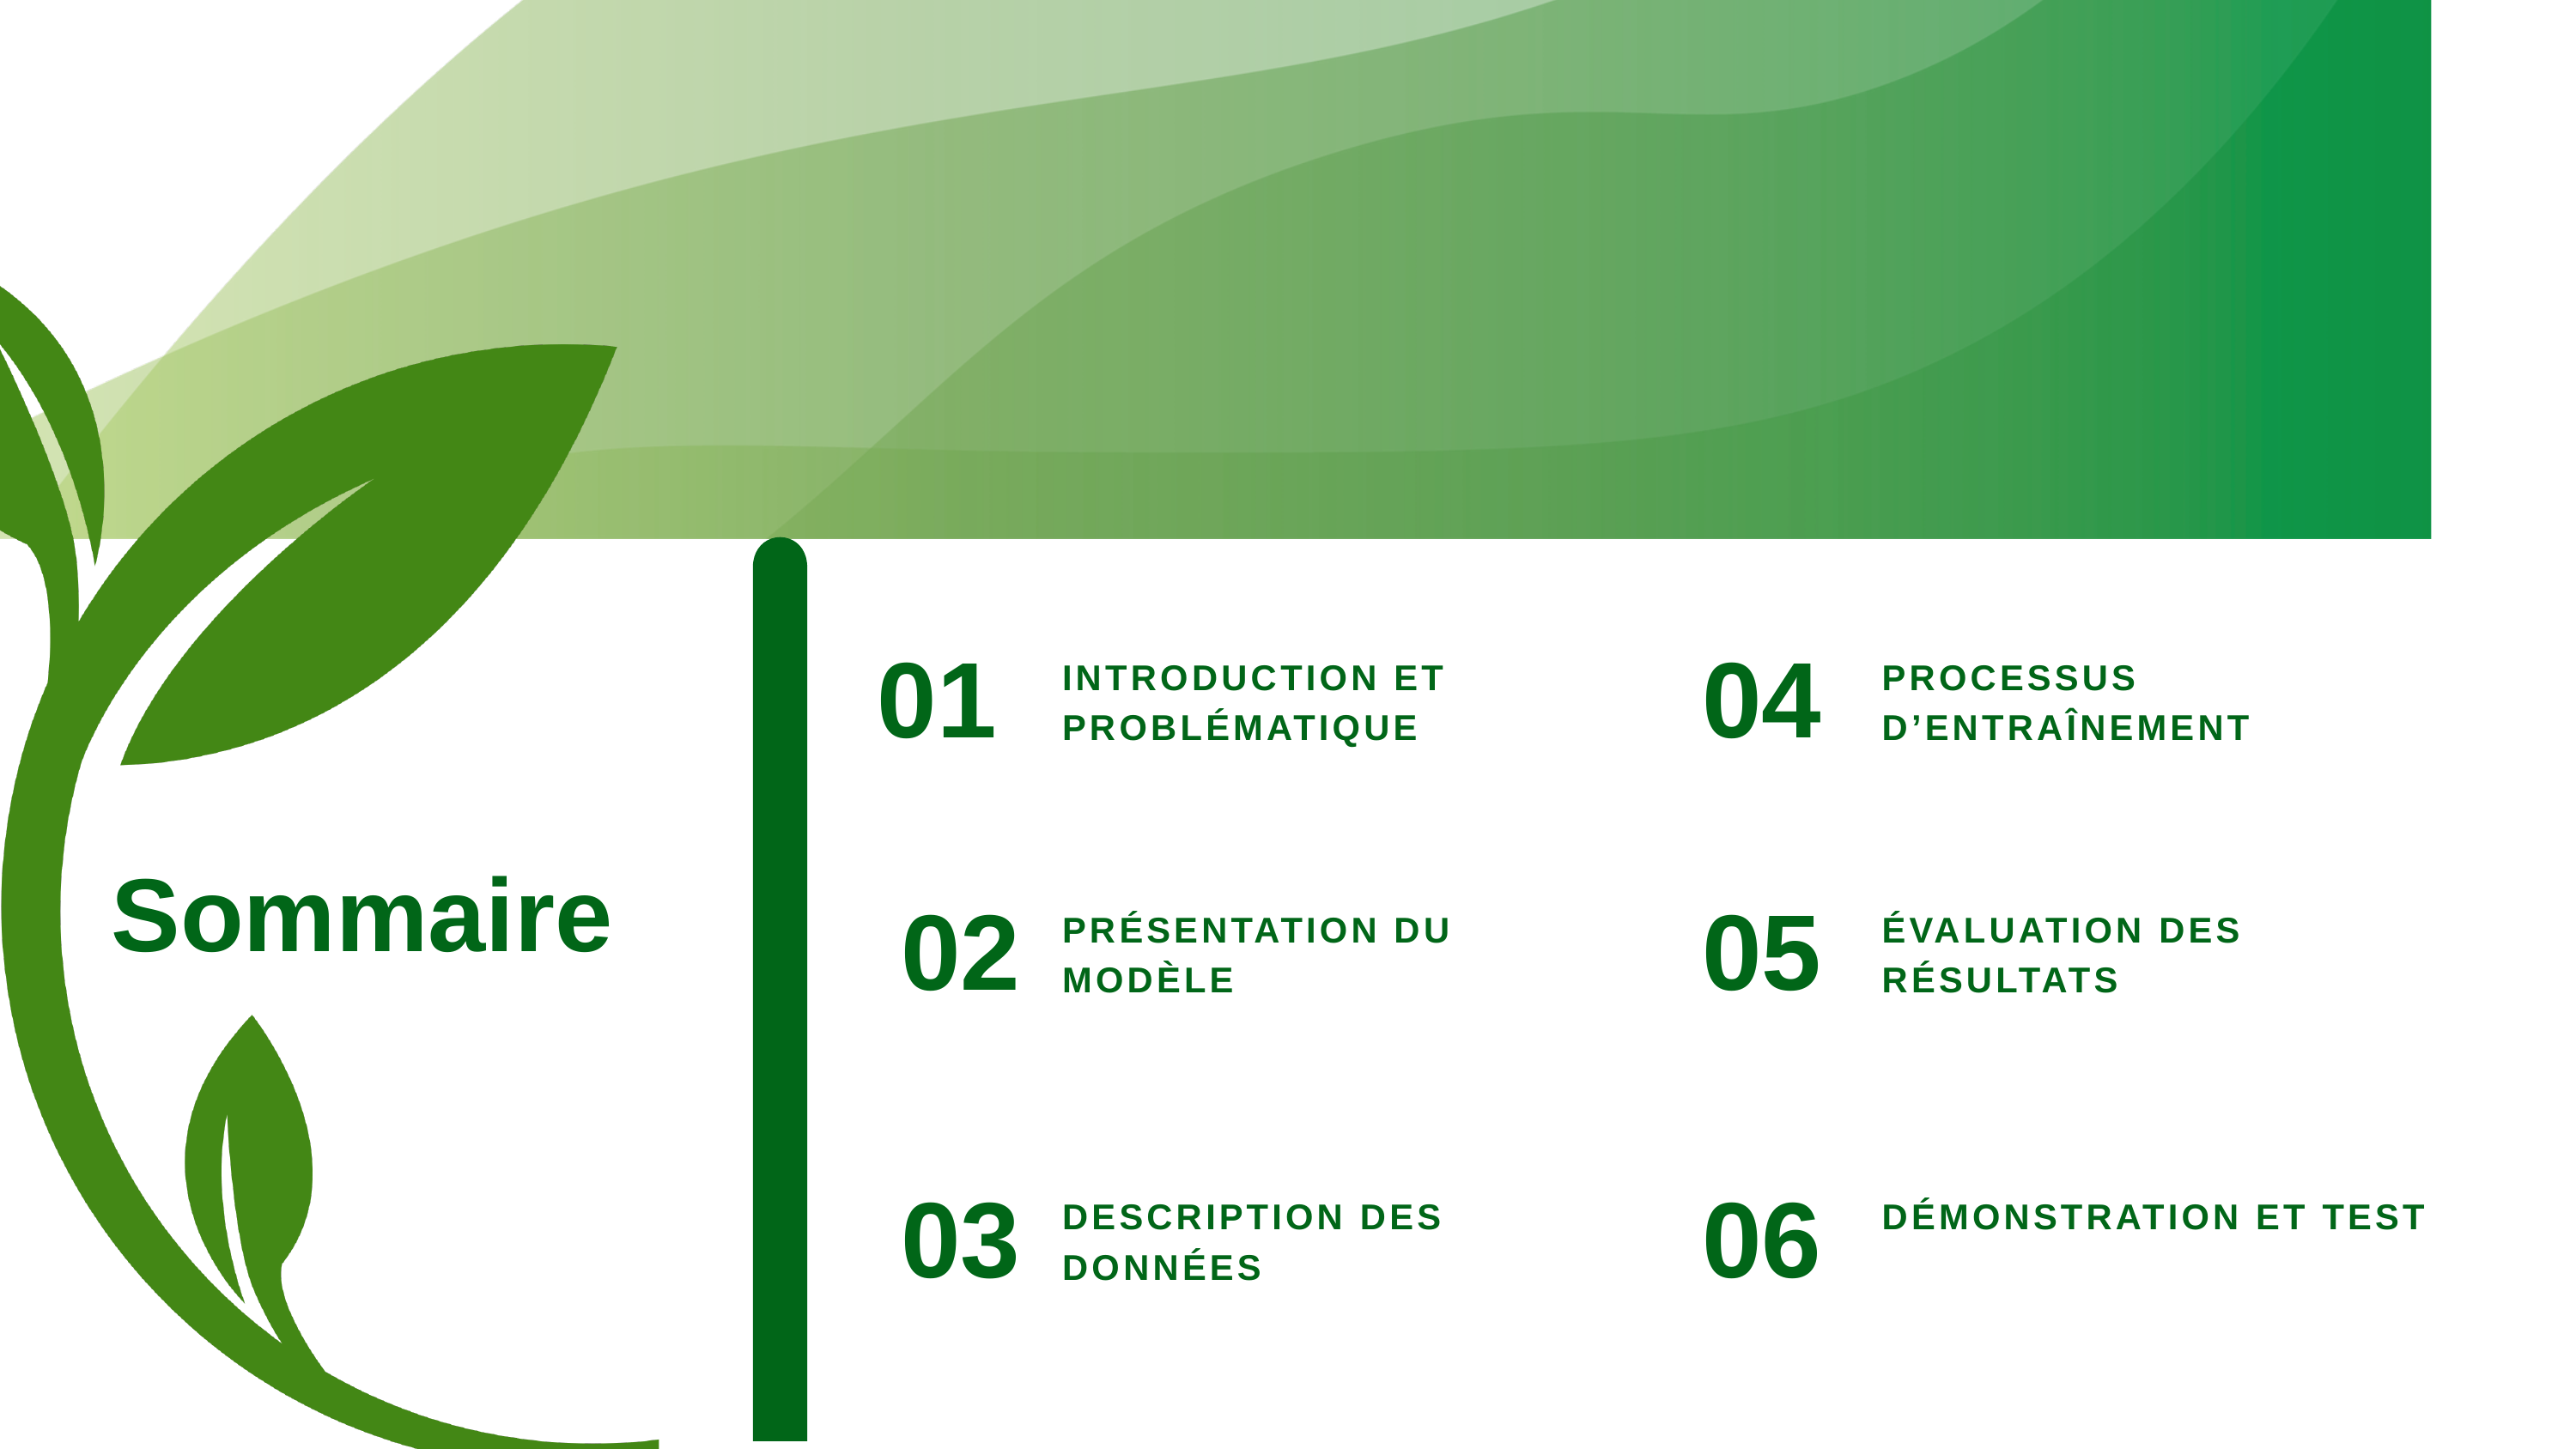

INTRODUCTION ET PROBLÉMATIQUE
PROCESSUS D’ENTRAÎNEMENT
04
01
Sommaire

PRÉSENTATION DU MODÈLE
ÉVALUATION DES RÉSULTATS
02
05
DESCRIPTION DES DONNÉES
DÉMONSTRATION ET TEST
03
06